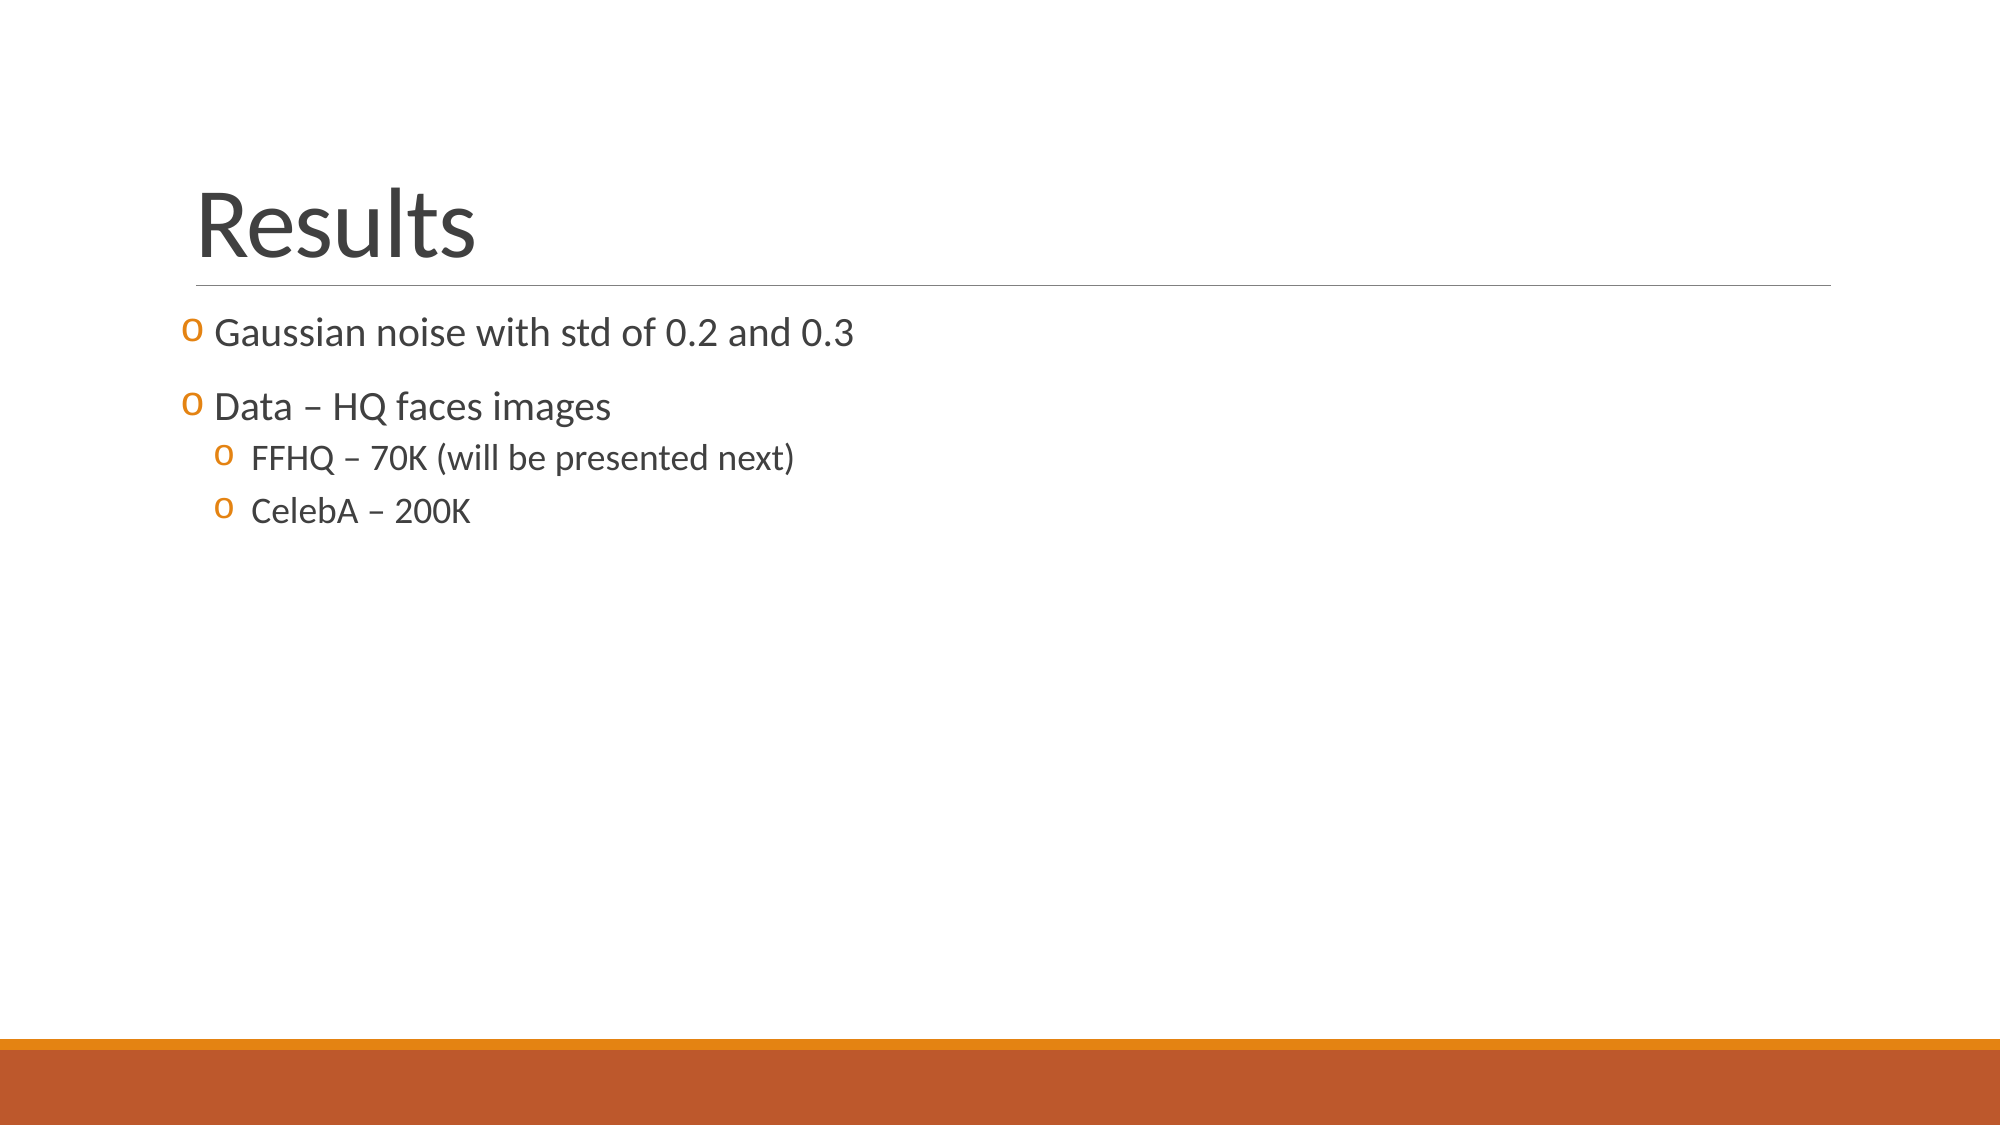

# Results
 Gaussian noise with std of 0.2 and 0.3
 Data – HQ faces images
 FFHQ – 70K (will be presented next)
 CelebA – 200K